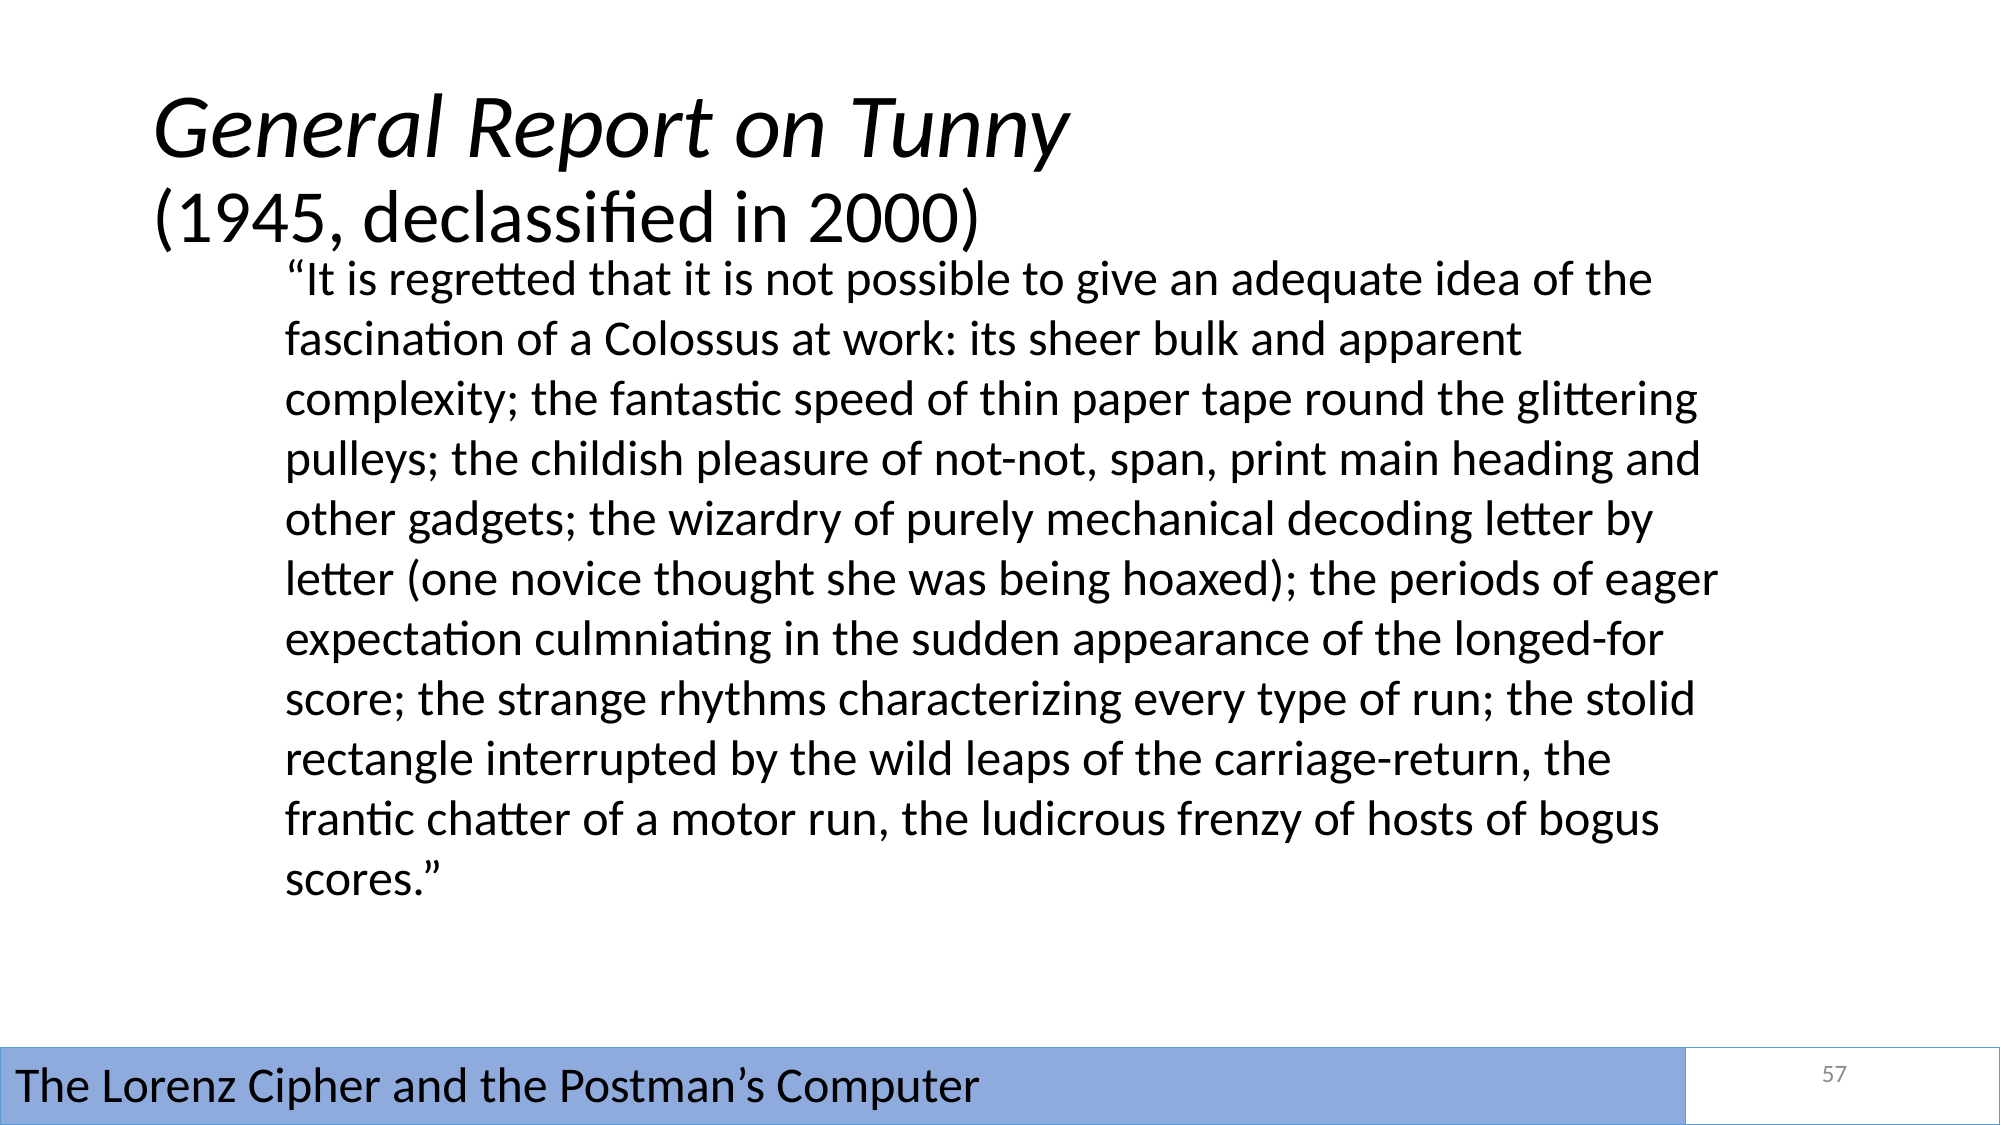

# General Report on Tunny (1945, declassified in 2000)
“It is regretted that it is not possible to give an adequate idea of the fascination of a Colossus at work: its sheer bulk and apparent complexity; the fantastic speed of thin paper tape round the glittering pulleys; the childish pleasure of not-not, span, print main heading and other gadgets; the wizardry of purely mechanical decoding letter by letter (one novice thought she was being hoaxed); the periods of eager expectation culmniating in the sudden appearance of the longed-for score; the strange rhythms characterizing every type of run; the stolid rectangle interrupted by the wild leaps of the carriage-return, the frantic chatter of a motor run, the ludicrous frenzy of hosts of bogus scores.”
57
The Lorenz Cipher and the Postman’s Computer